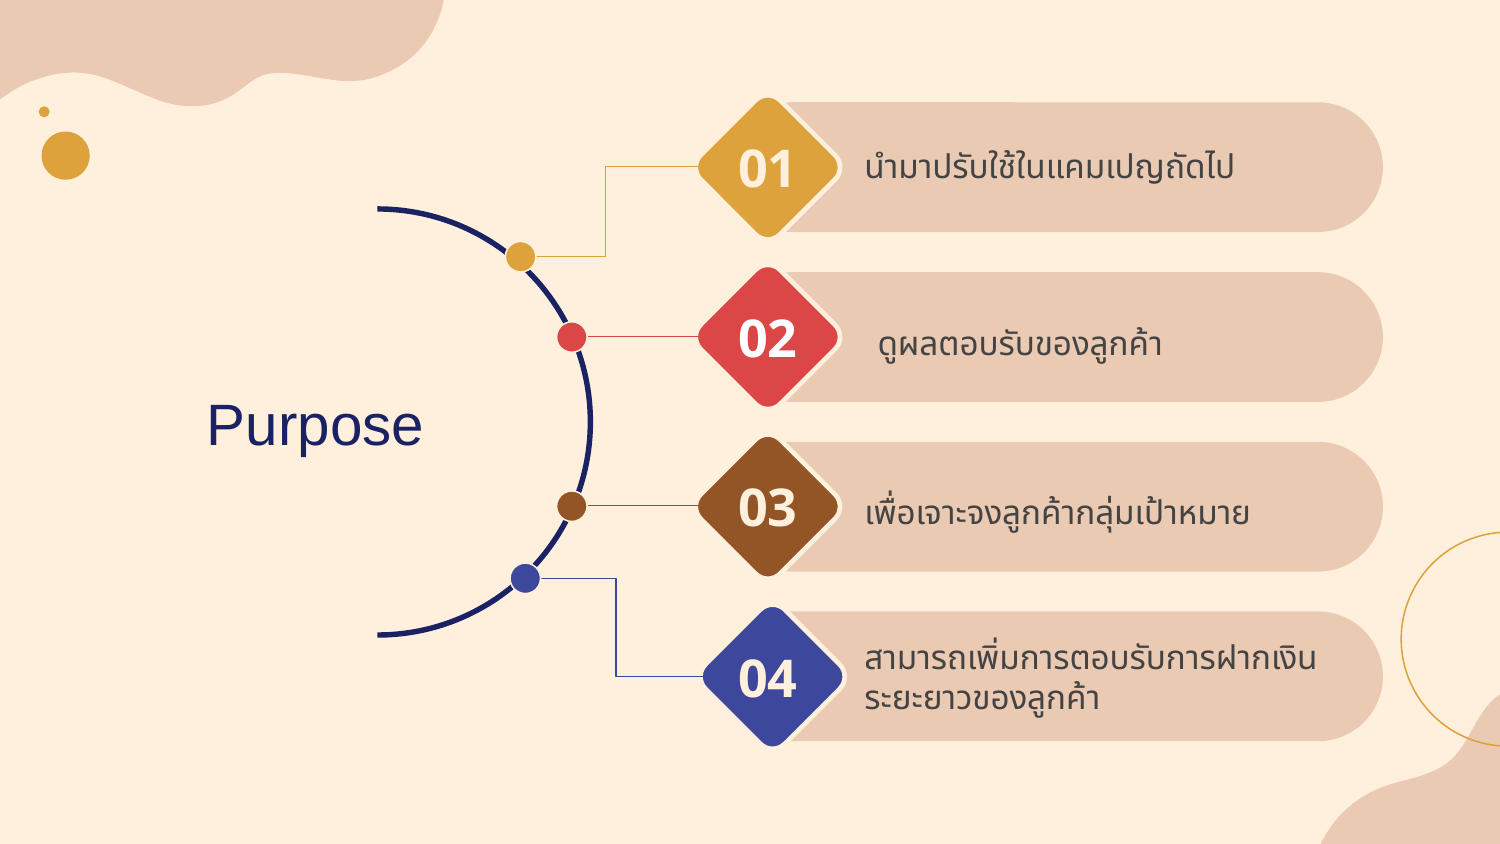

# 01

นำมาปรับใช้ในแคมเปญถัดไป

02

ดูผลตอบรับของลูกค้า
Purpose

03

เพื่อเจาะจงลูกค้ากลุ่มเป้าหมาย

04
สามารถเพิ่มการตอบรับการฝากเงินระยะยาวของลูกค้า